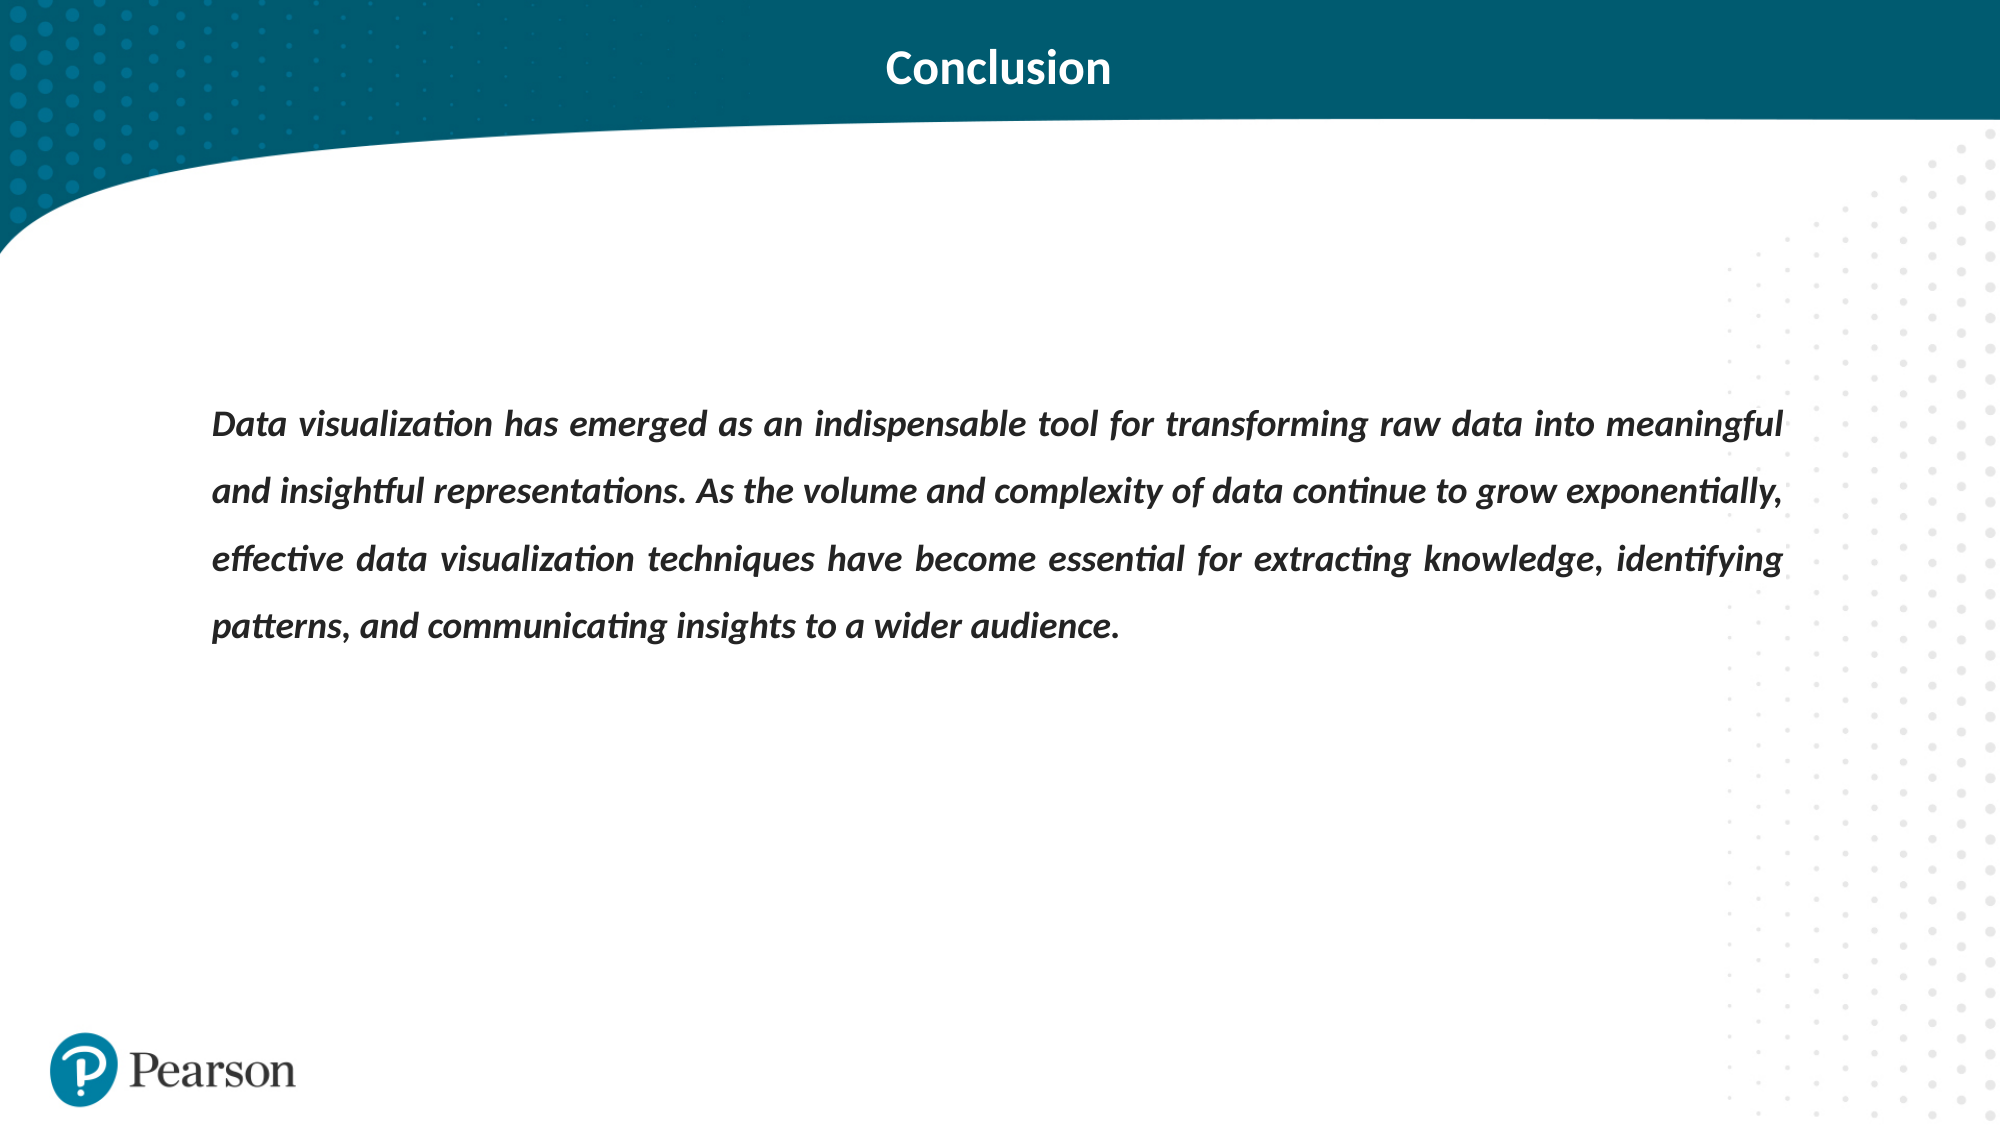

# Conclusion

Data visualization has emerged as an indispensable tool for transforming raw data into meaningful and insightful representations. As the volume and complexity of data continue to grow exponentially, effective data visualization techniques have become essential for extracting knowledge, identifying patterns, and communicating insights to a wider audience.